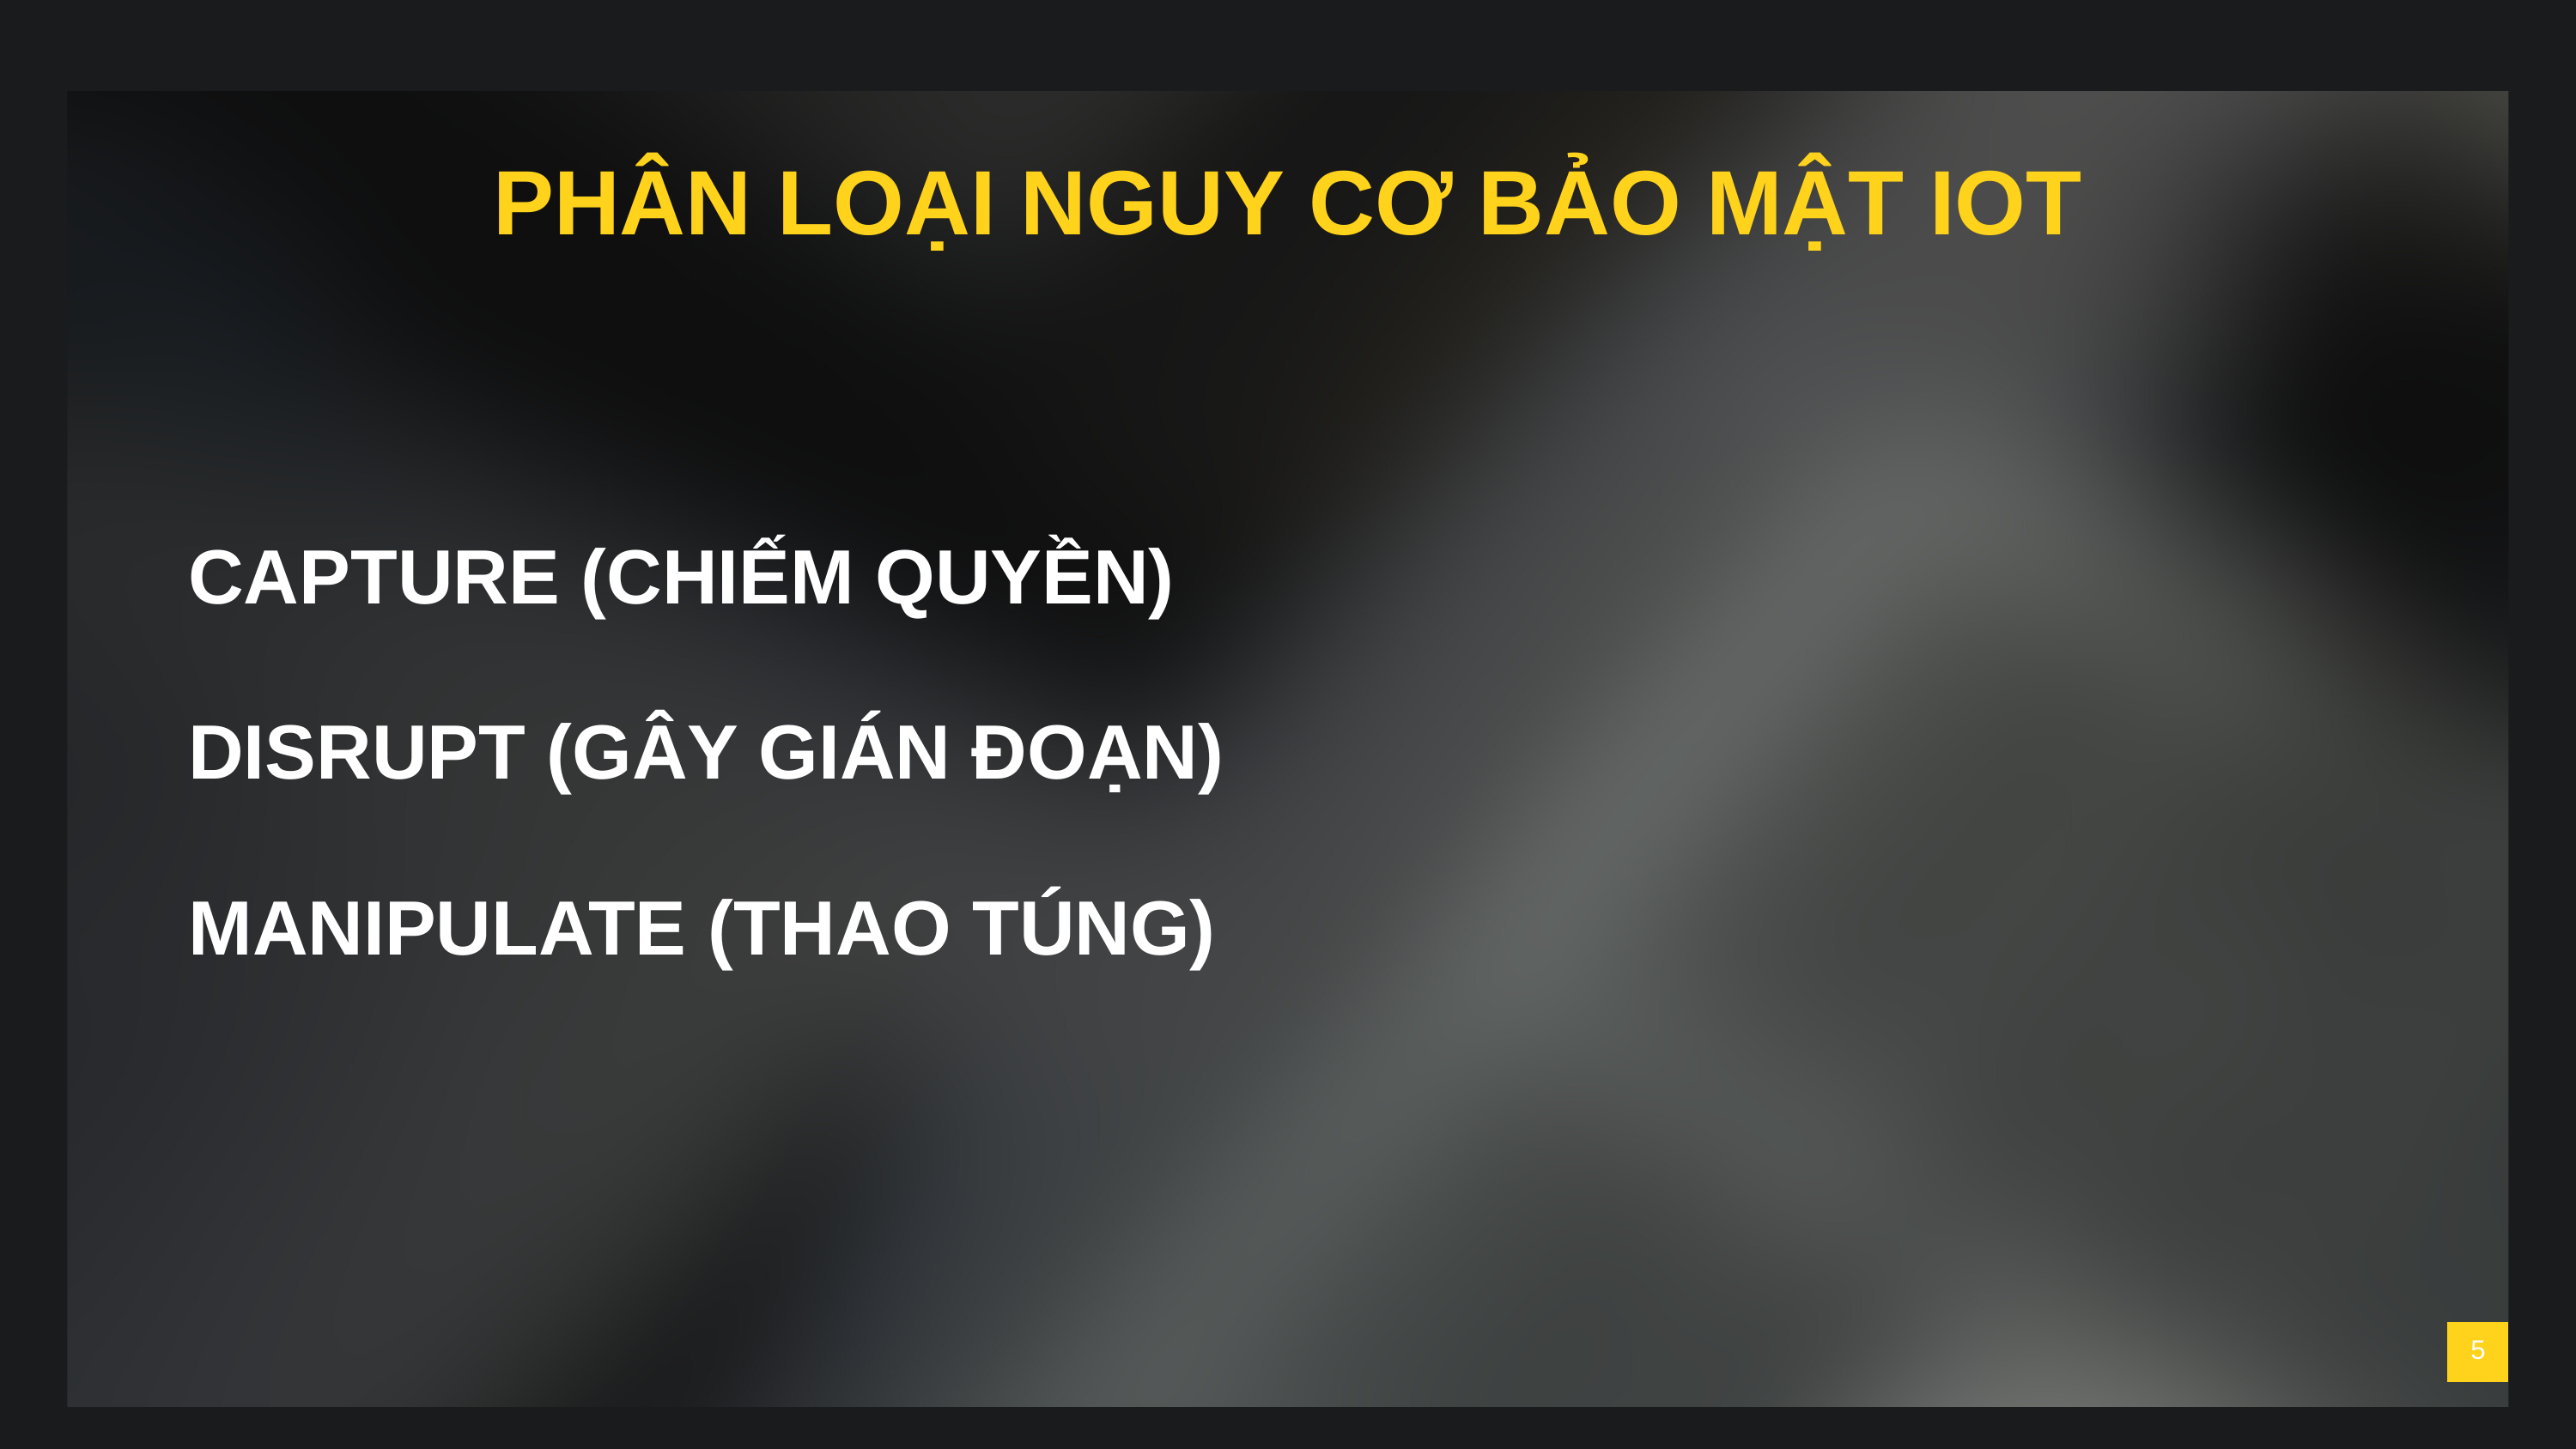

PHÂN LOẠI NGUY CƠ BẢO MẬT IOT
CAPTURE (CHIẾM QUYỀN)
DISRUPT (GÂY GIÁN ĐOẠN)
MANIPULATE (THAO TÚNG)

5